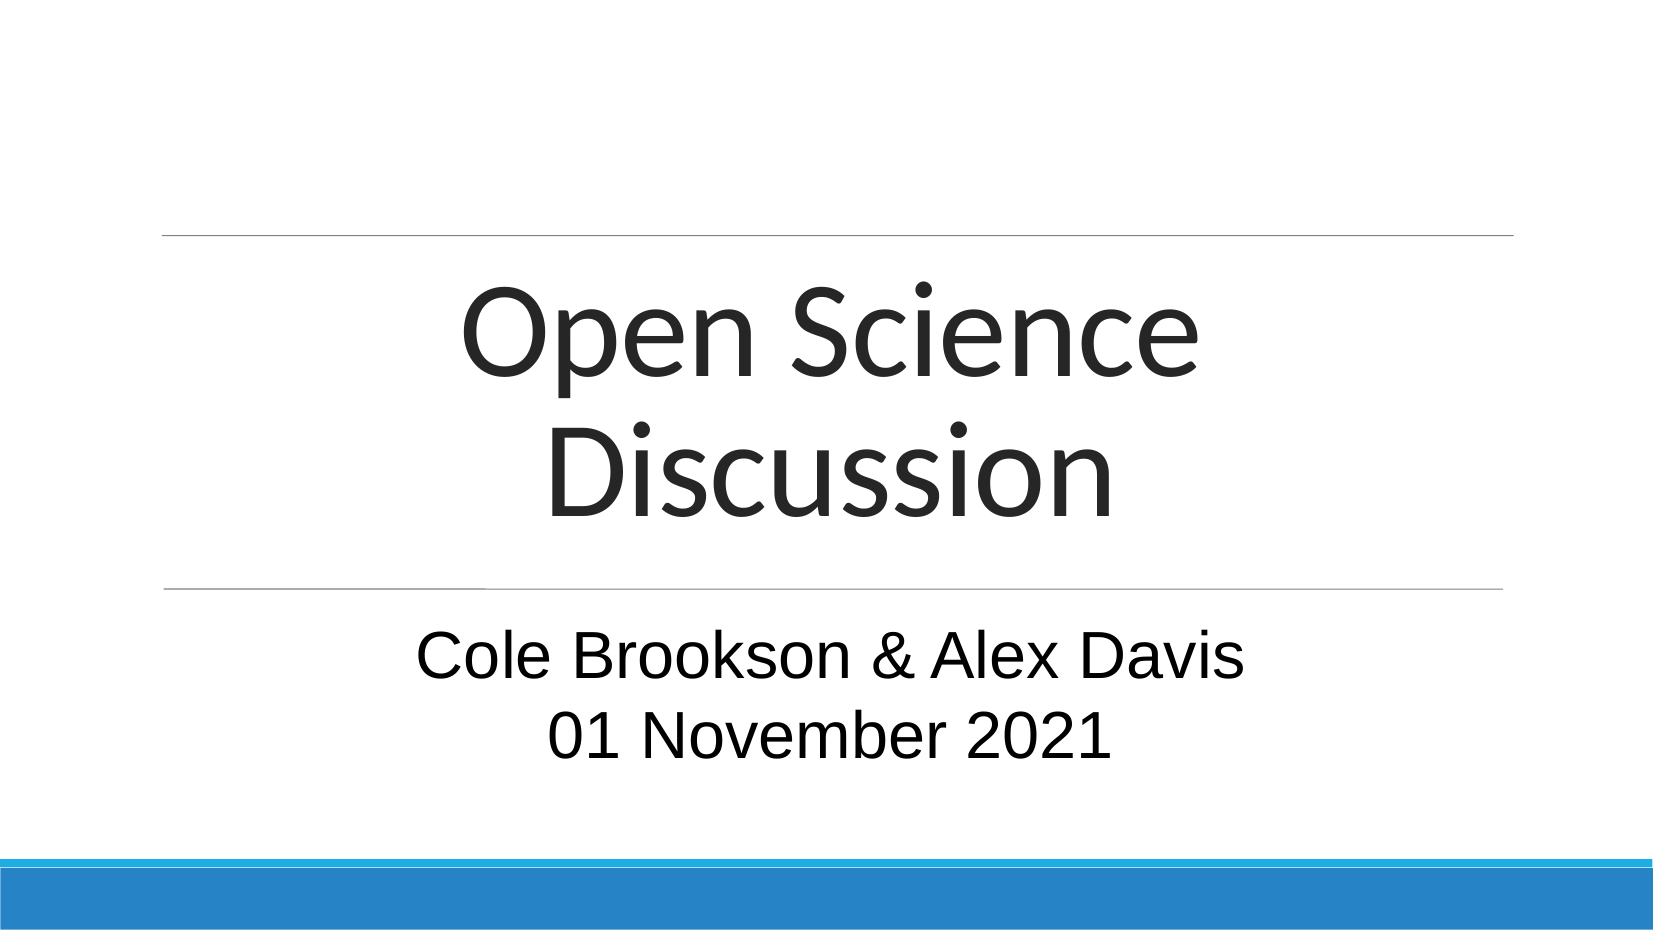

Open Science Discussion
Cole Brookson & Alex Davis
01 November 2021